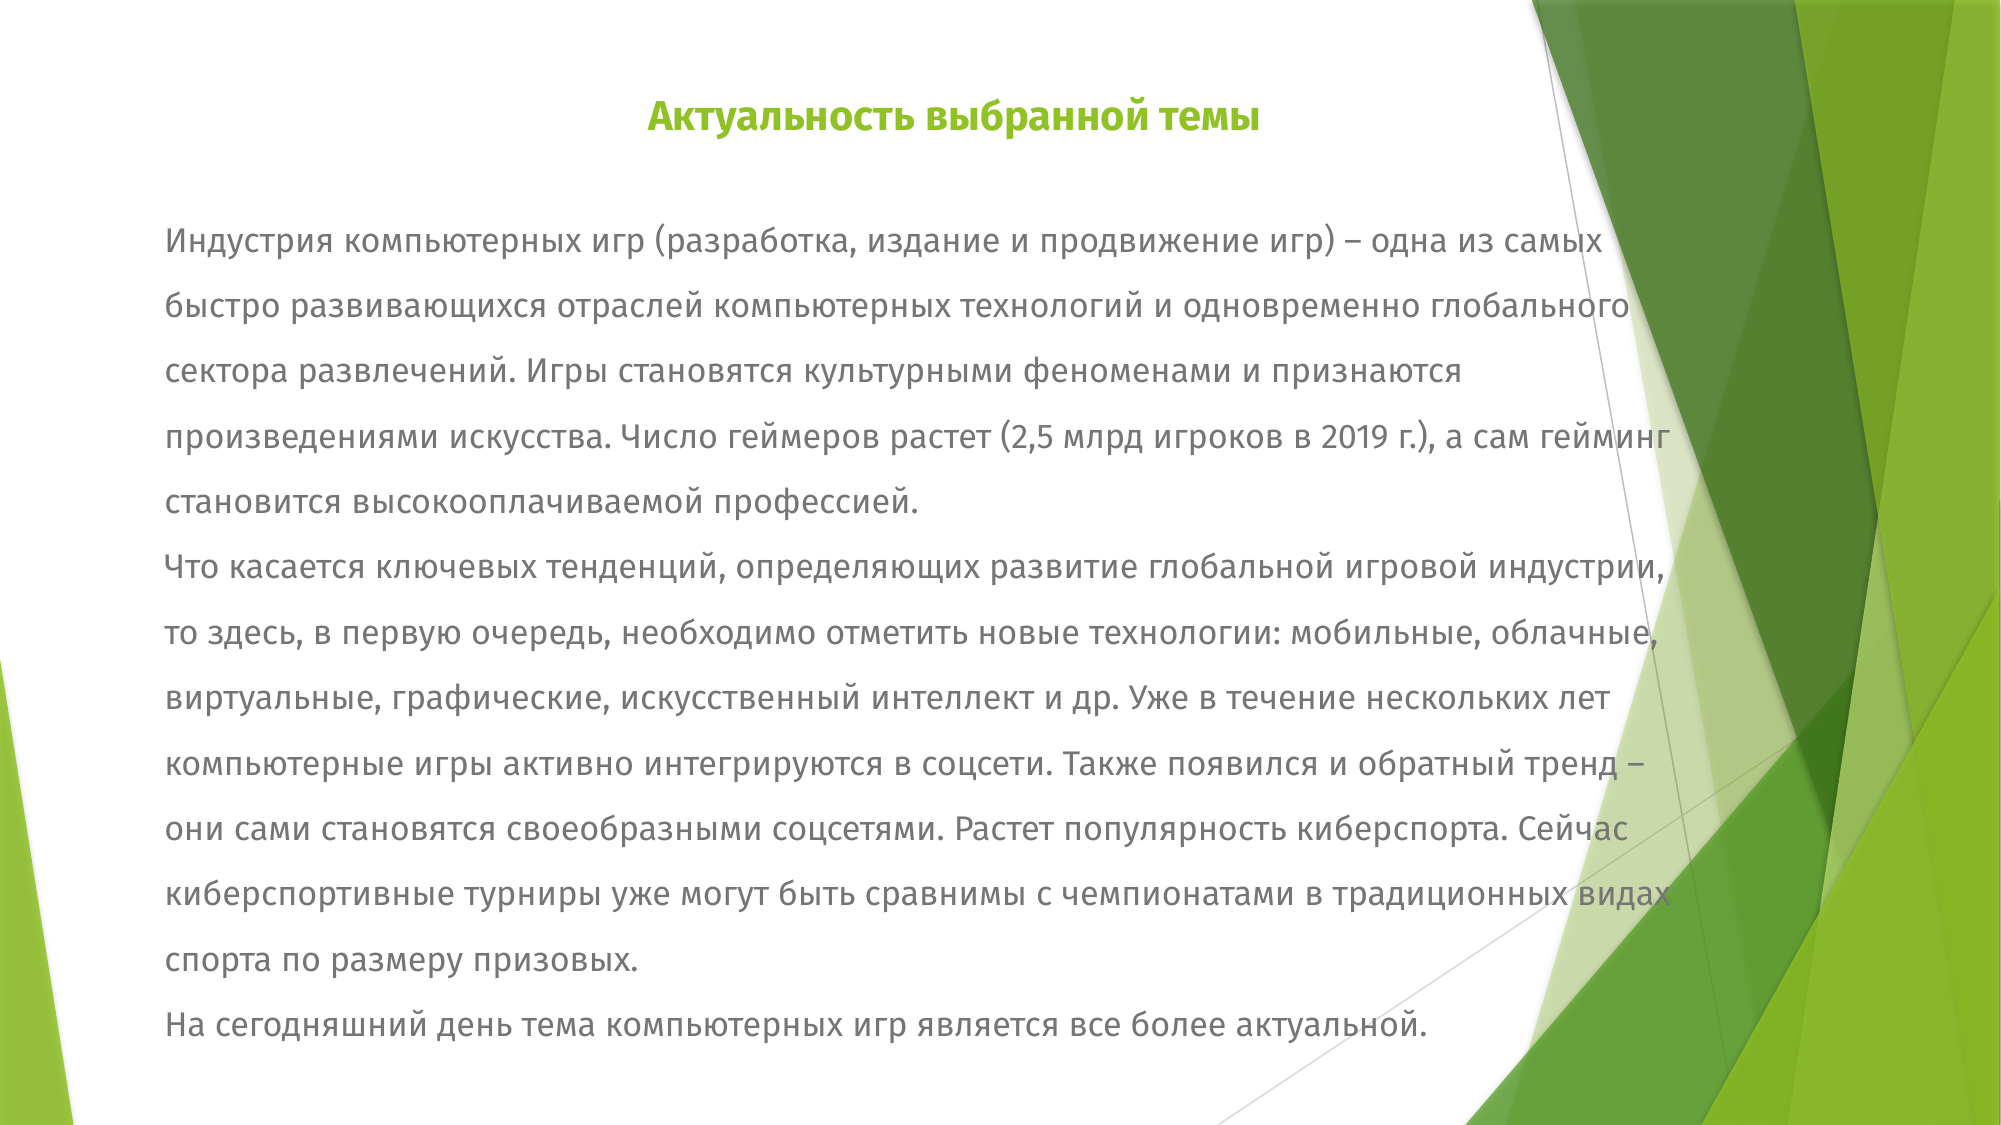

# Актуальность выбранной темы
Индустрия компьютерных игр (разработка, издание и продвижение игр) – одна из самых быстро развивающихся отраслей компьютерных технологий и одновременно глобального сектора развлечений. Игры становятся культурными феноменами и признаются произведениями искусства. Число геймеров растет (2,5 млрд игроков в 2019 г.), а сам гейминг становится высокооплачиваемой профессией.
Что касается ключевых тенденций, определяющих развитие глобальной игровой индустрии, то здесь, в первую очередь, необходимо отметить новые технологии: мобильные, облачные, виртуальные, графические, искусственный интеллект и др. Уже в течение нескольких лет компьютерные игры активно интегрируются в соцсети. Также появился и обратный тренд – они сами становятся своеобразными соцсетями. Растет популярность киберспорта. Сейчас киберспортивные турниры уже могут быть сравнимы с чемпионатами в традиционных видах спорта по размеру призовых.
На сегодняшний день тема компьютерных игр является все более актуальной.